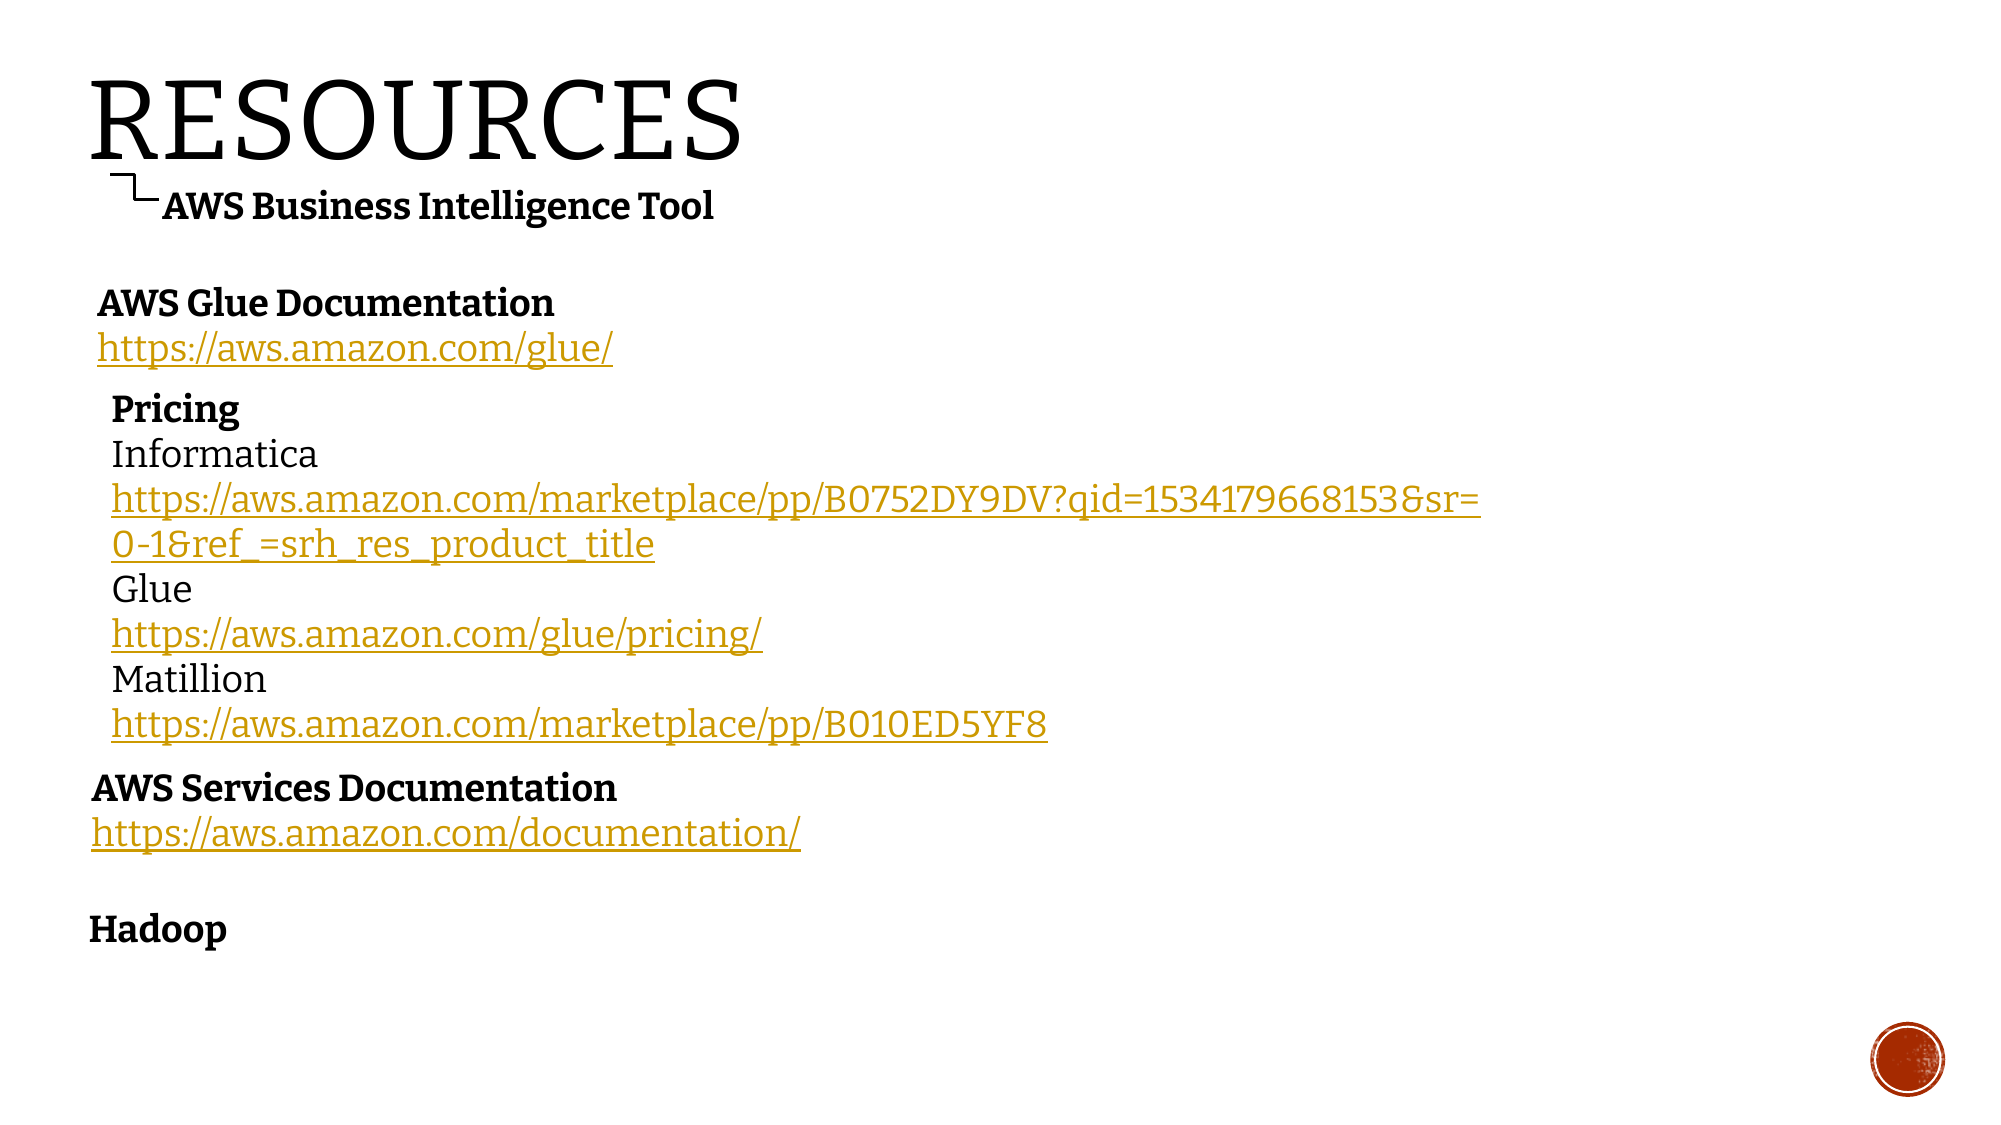

RESOURCES
AWS Business Intelligence Tool
AWS Glue Documentation
https://aws.amazon.com/glue/
Pricing
Informatica
https://aws.amazon.com/marketplace/pp/B0752DY9DV?qid=1534179668153&sr=
0-1&ref_=srh_res_product_title
Glue
https://aws.amazon.com/glue/pricing/
Matillion
https://aws.amazon.com/marketplace/pp/B010ED5YF8
AWS Services Documentation
https://aws.amazon.com/documentation/
Hadoop